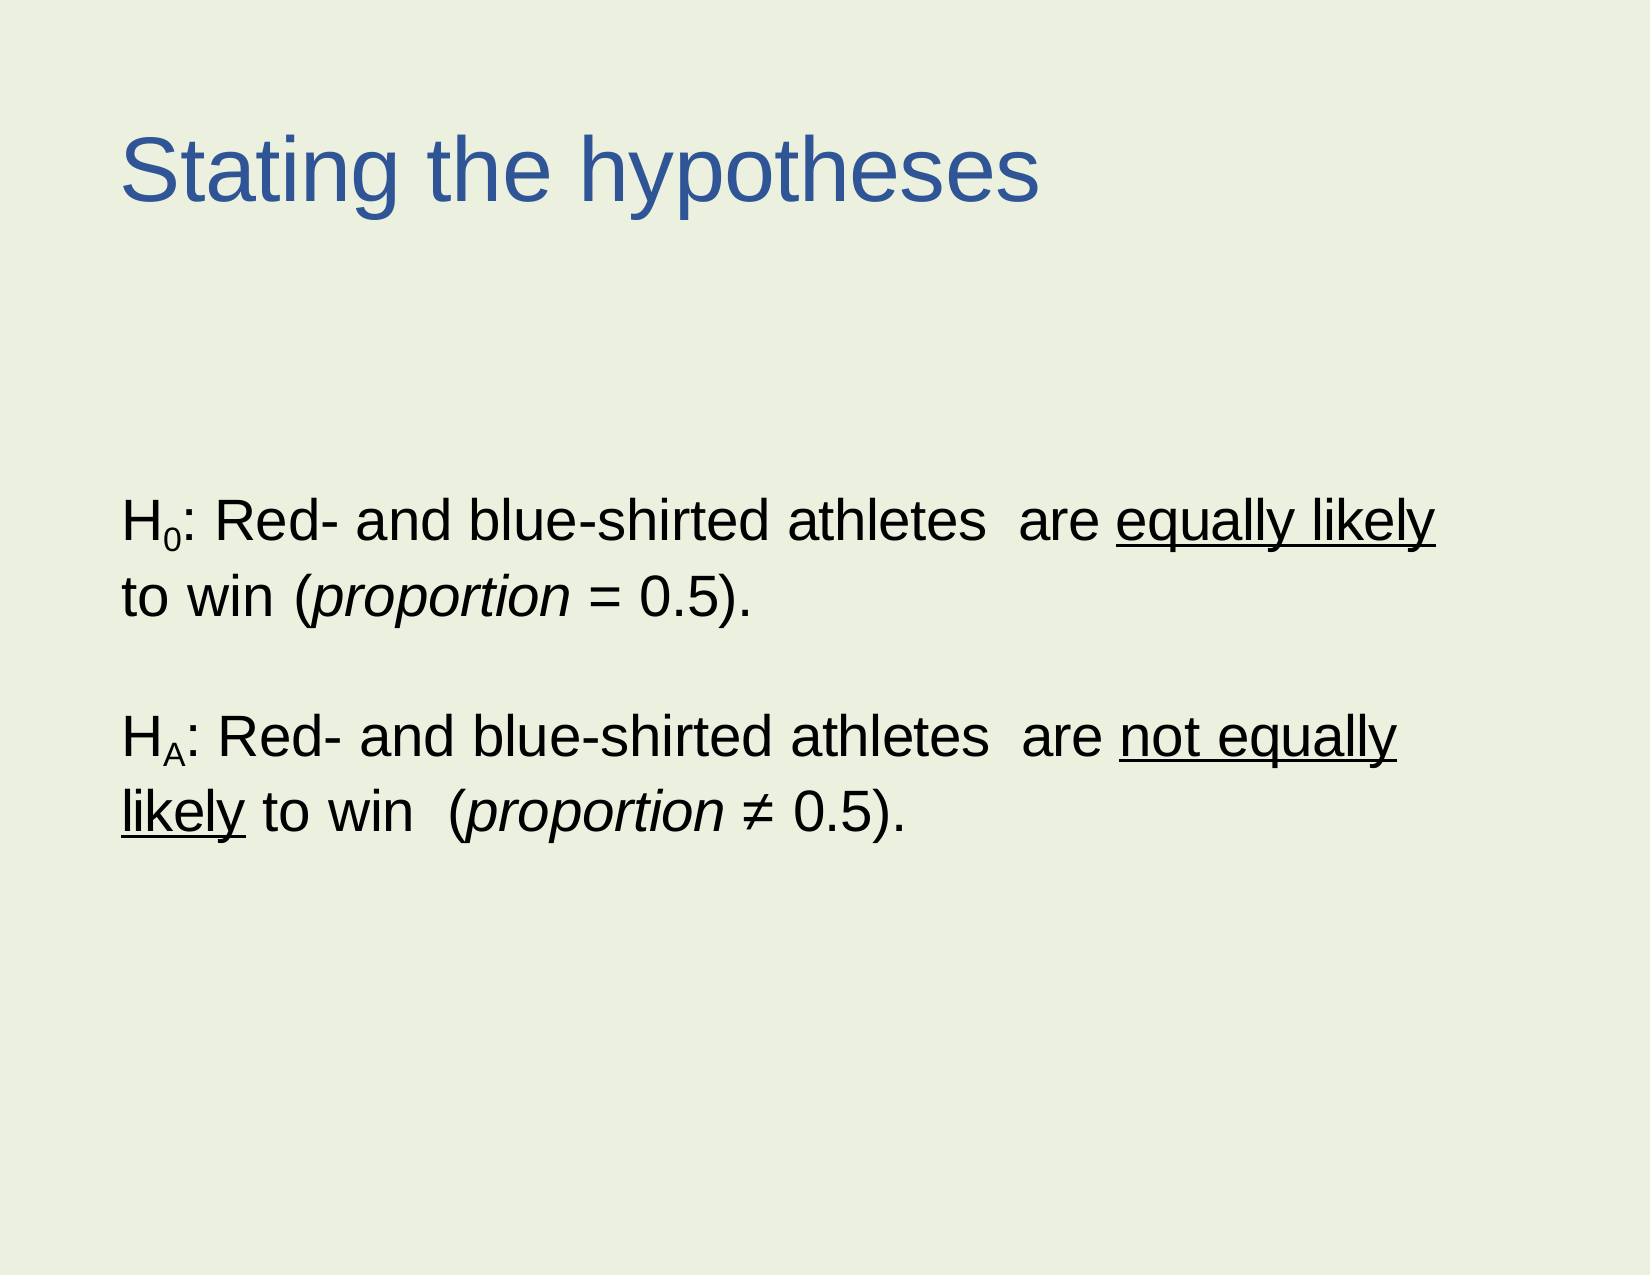

# Stating the hypotheses
H0: Red- and blue-shirted athletes  are equally likely to win (proportion = 0.5).

HA: Red- and blue-shirted athletes  are not equally likely to win  (proportion ≠ 0.5).